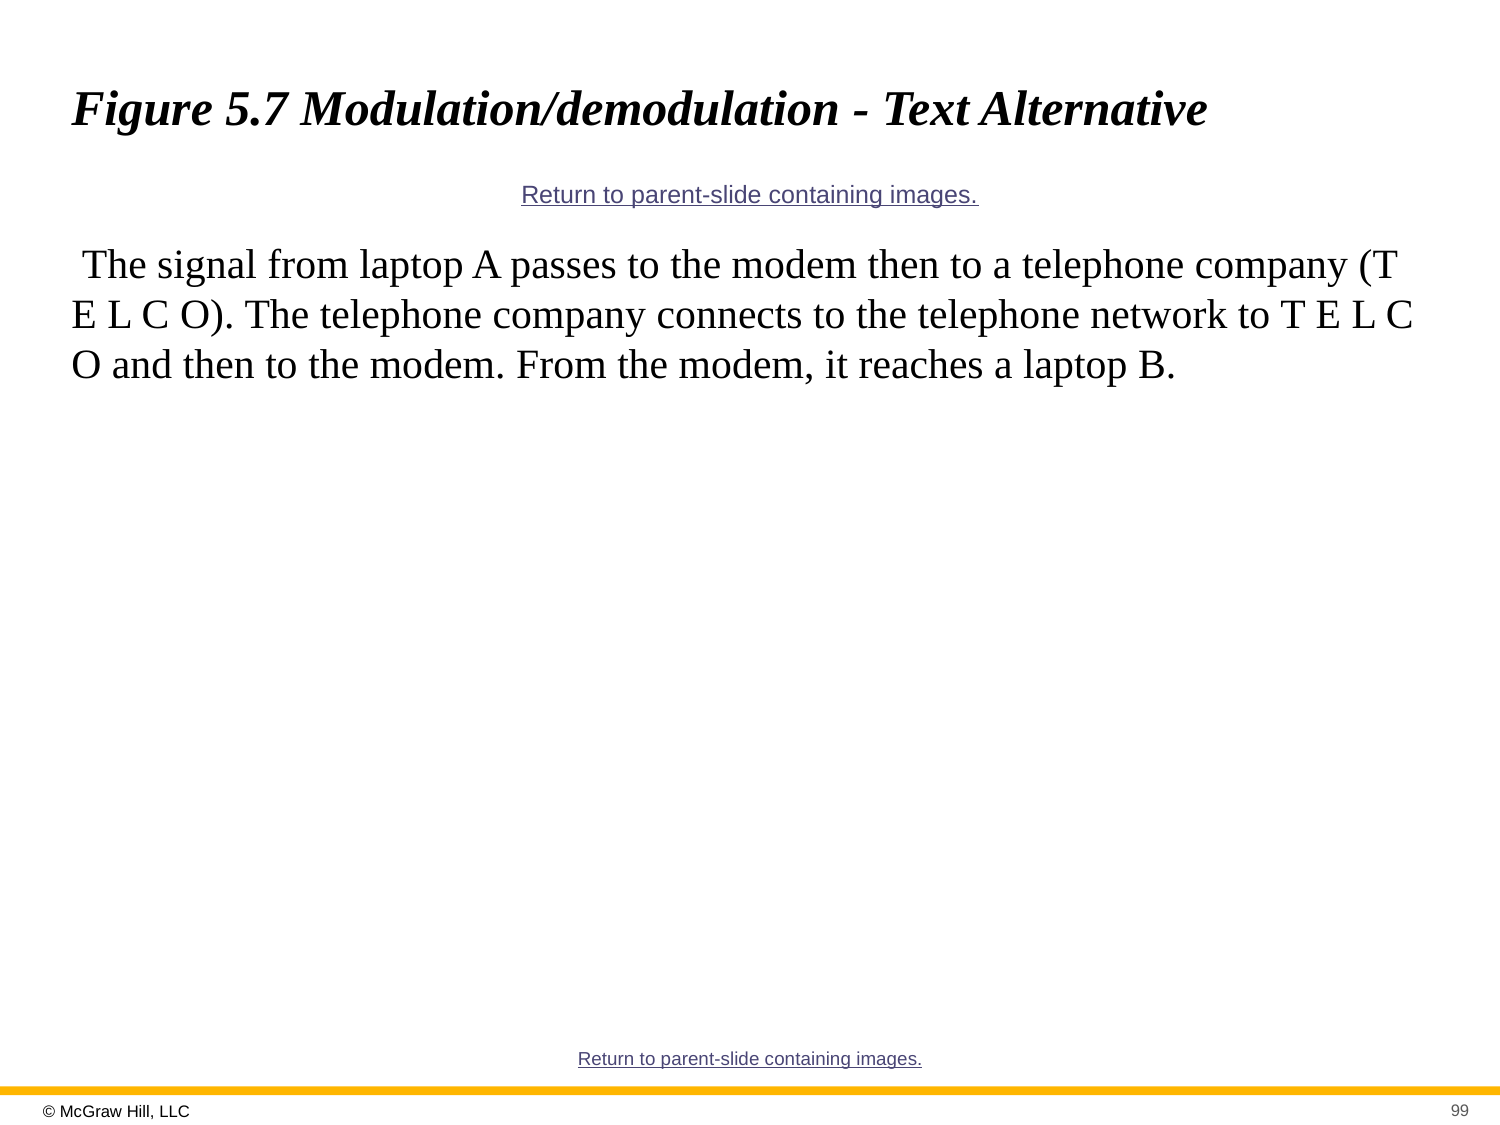

# Figure 5.7 Modulation/demodulation - Text Alternative
Return to parent-slide containing images.
 The signal from laptop A passes to the modem then to a telephone company (T E L C O). The telephone company connects to the telephone network to T E L C O and then to the modem. From the modem, it reaches a laptop B.
Return to parent-slide containing images.
99